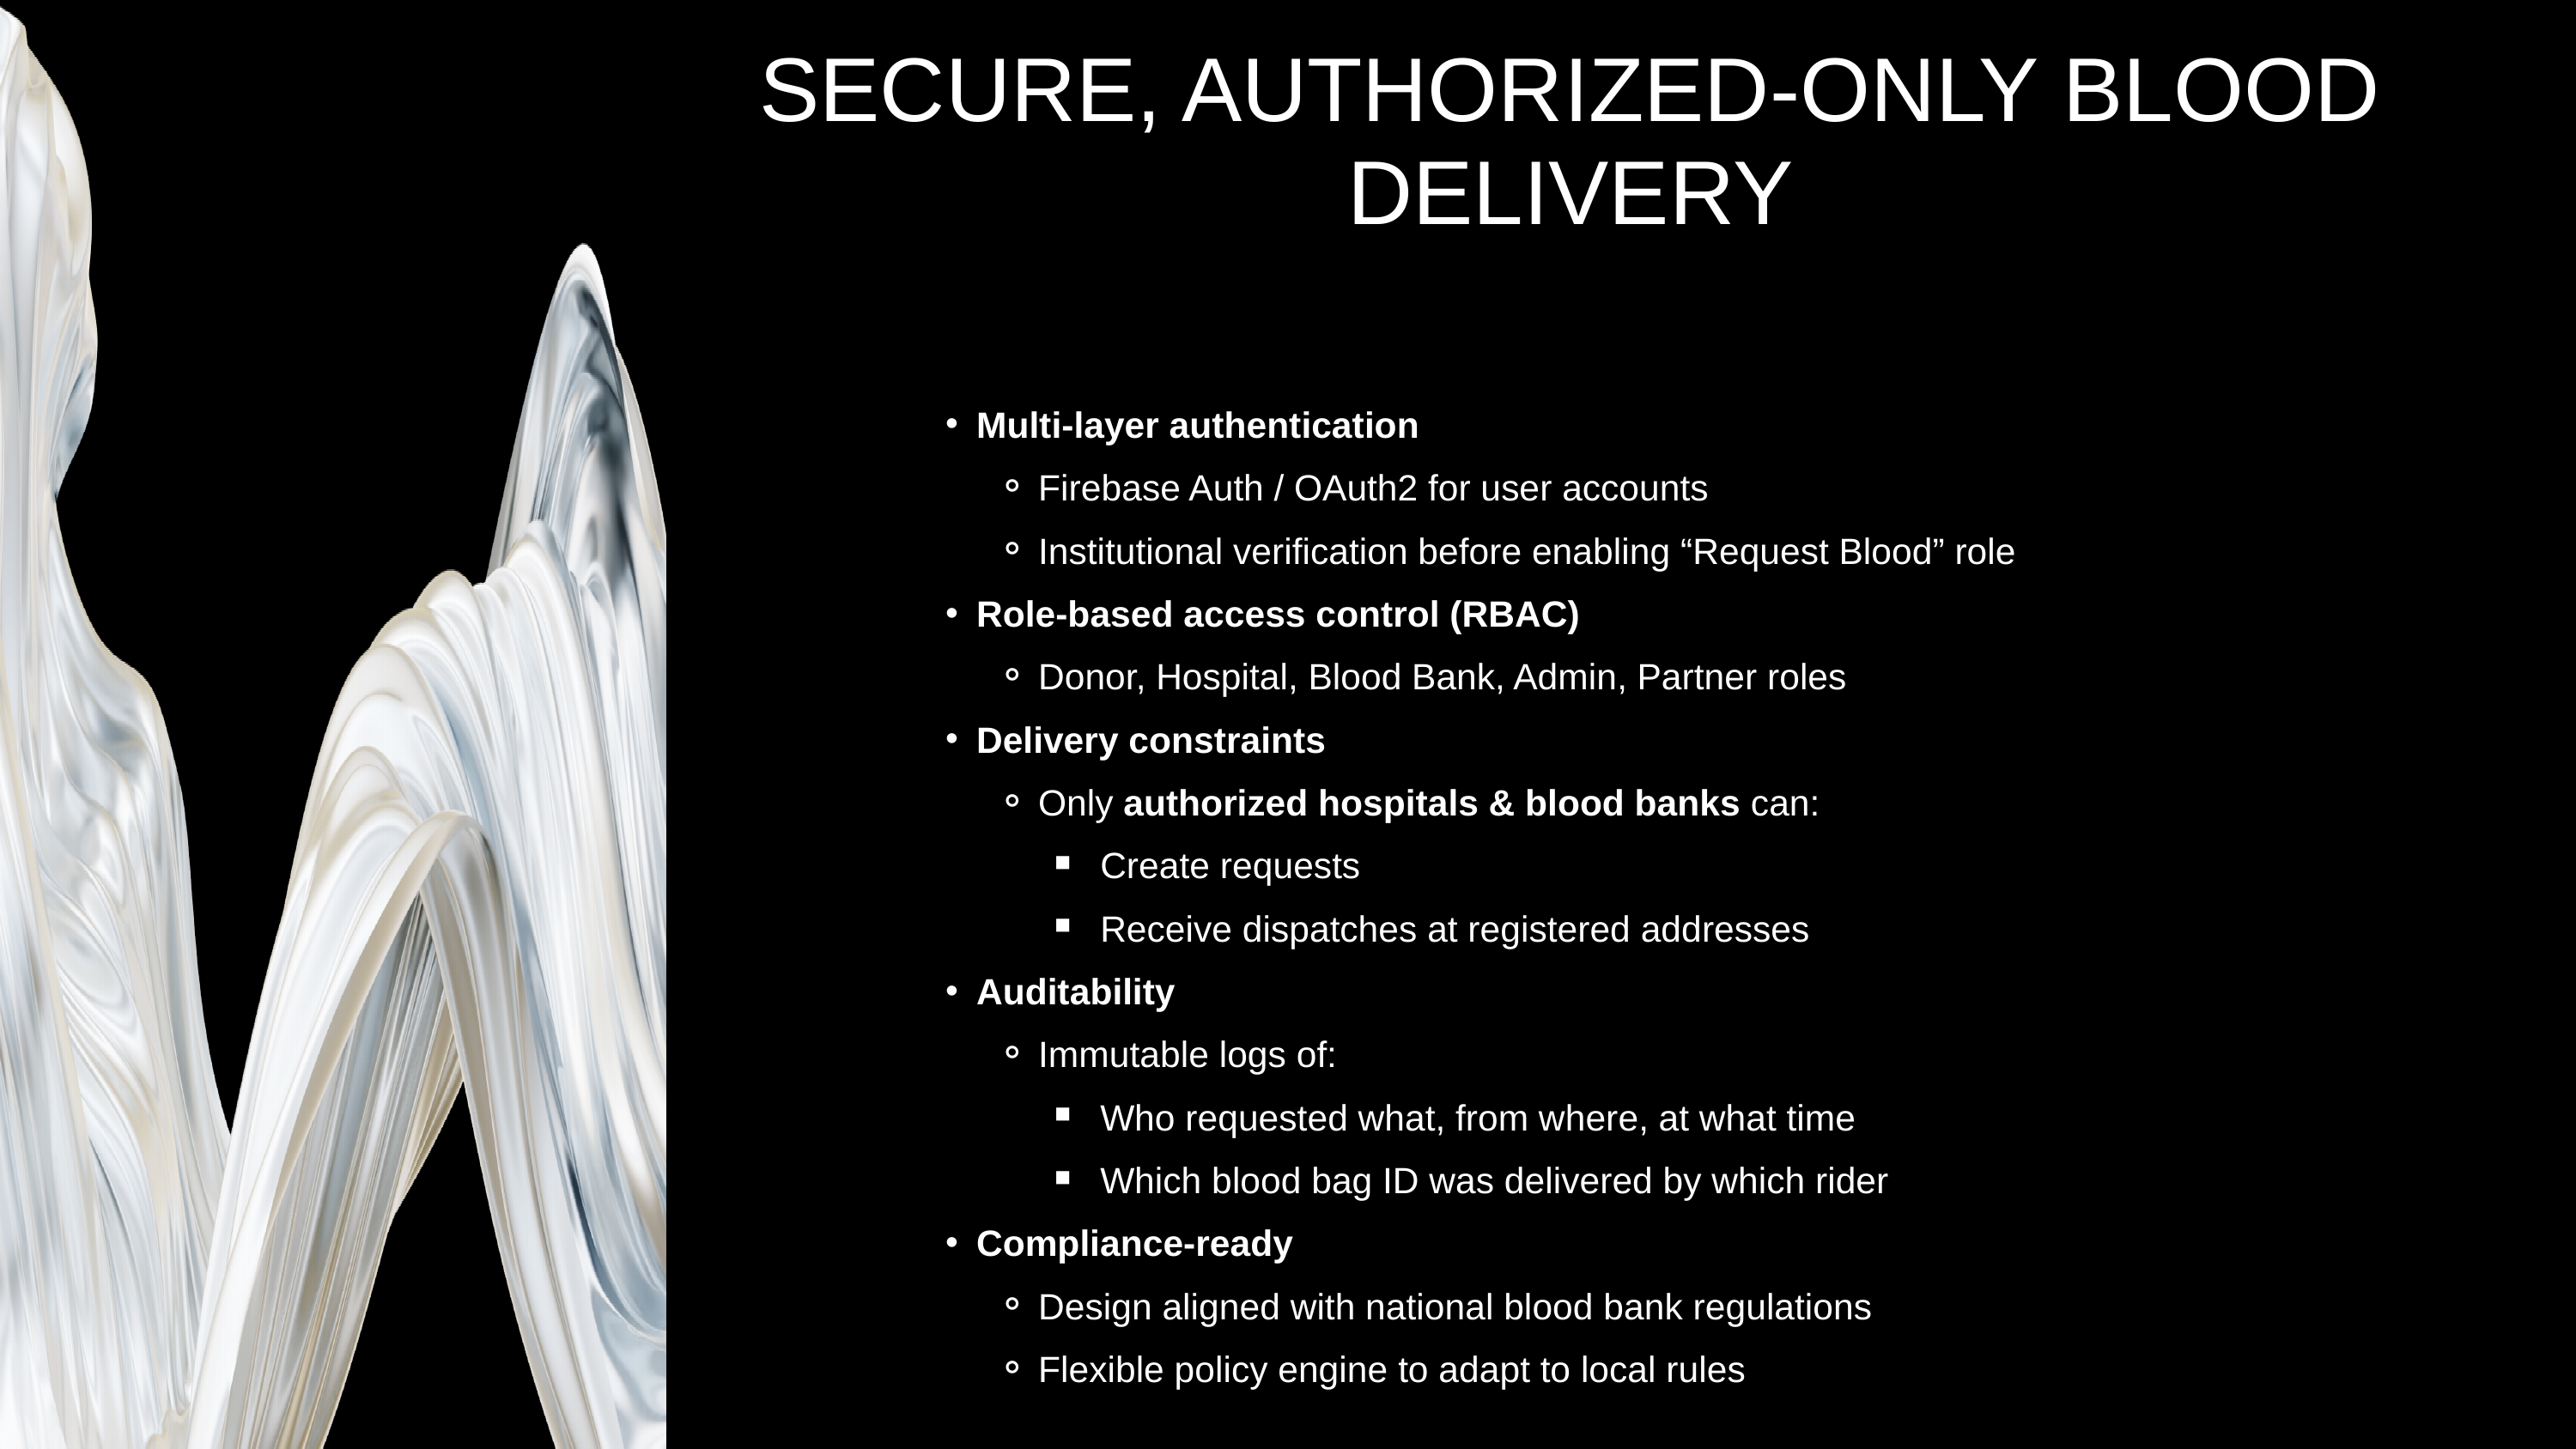

SECURE, AUTHORIZED‑ONLY BLOOD DELIVERY

Multi‑layer authentication
Firebase Auth / OAuth2 for user accounts
Institutional verification before enabling “Request Blood” role
Role‑based access control (RBAC)
Donor, Hospital, Blood Bank, Admin, Partner roles
Delivery constraints
Only authorized hospitals & blood banks can:
Create requests
Receive dispatches at registered addresses
Auditability
Immutable logs of:
Who requested what, from where, at what time
Which blood bag ID was delivered by which rider
Compliance‑ready
Design aligned with national blood bank regulations
Flexible policy engine to adapt to local rules